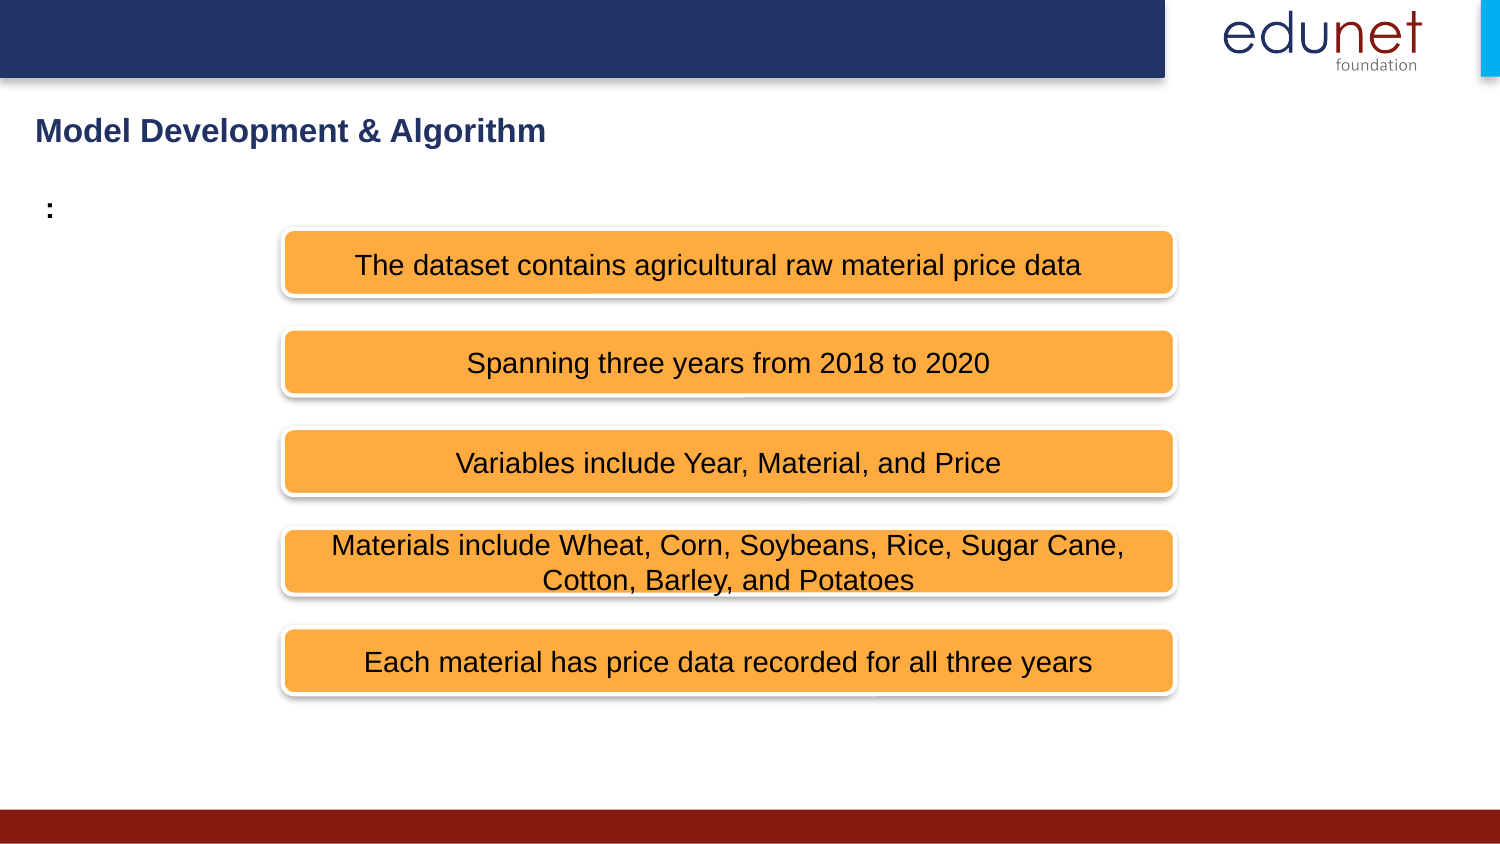

Model Development & Algorithm
 :

The dataset contains agricultural raw material price data
Spanning three years from 2018 to 2020
Variables include Year, Material, and Price
Materials include Wheat, Corn, Soybeans, Rice, Sugar Cane, Cotton, Barley, and Potatoes
Each material has price data recorded for all three years